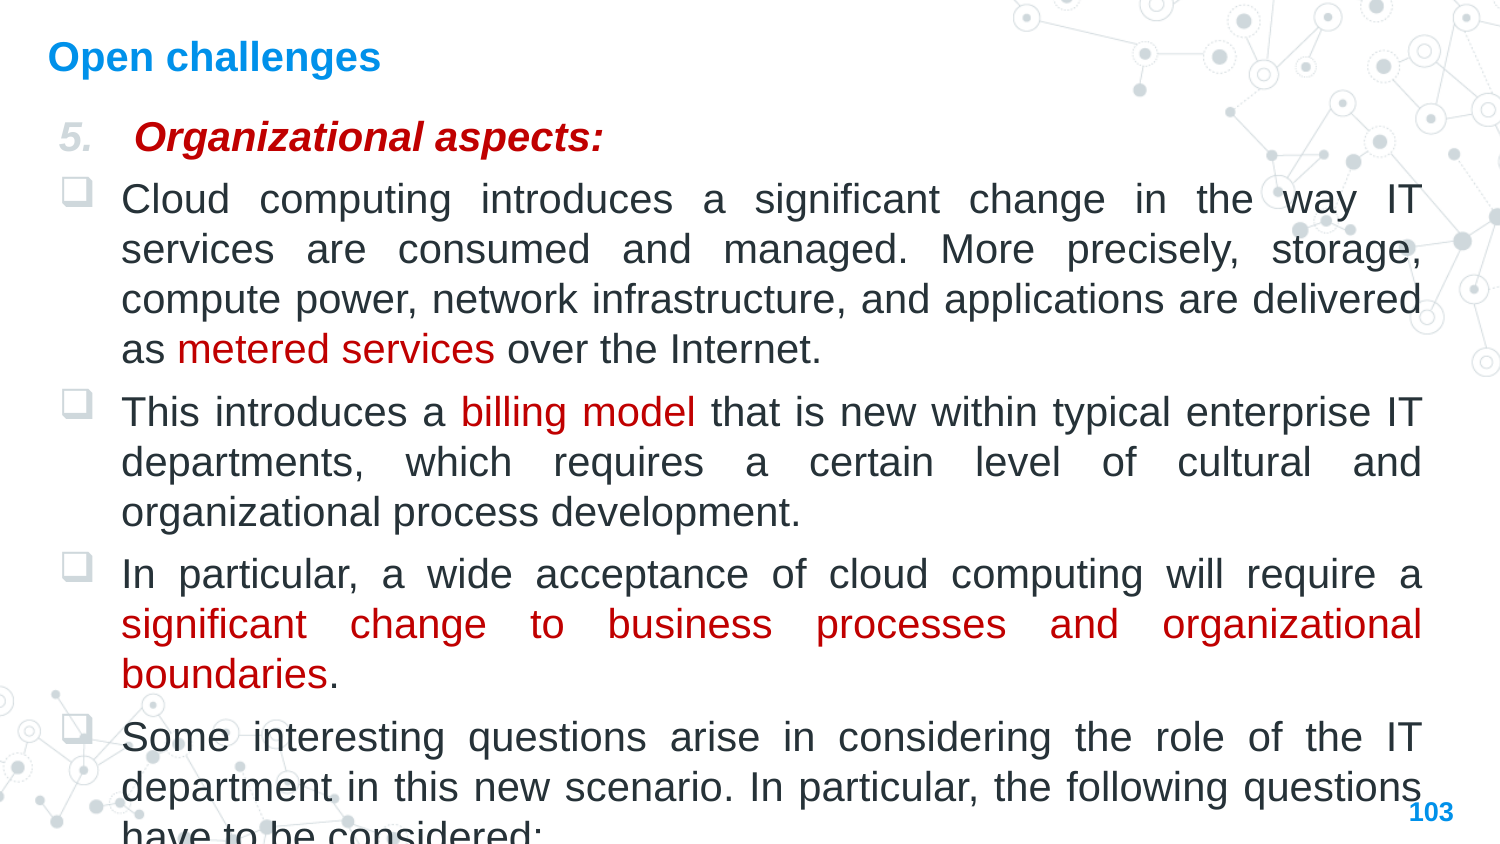

# Open challenges
Organizational aspects:
Cloud computing introduces a significant change in the way IT services are consumed and managed. More precisely, storage, compute power, network infrastructure, and applications are delivered as metered services over the Internet.
This introduces a billing model that is new within typical enterprise IT departments, which requires a certain level of cultural and organizational process development.
In particular, a wide acceptance of cloud computing will require a significant change to business processes and organizational boundaries.
Some interesting questions arise in considering the role of the IT department in this new scenario. In particular, the following questions have to be considered:
103